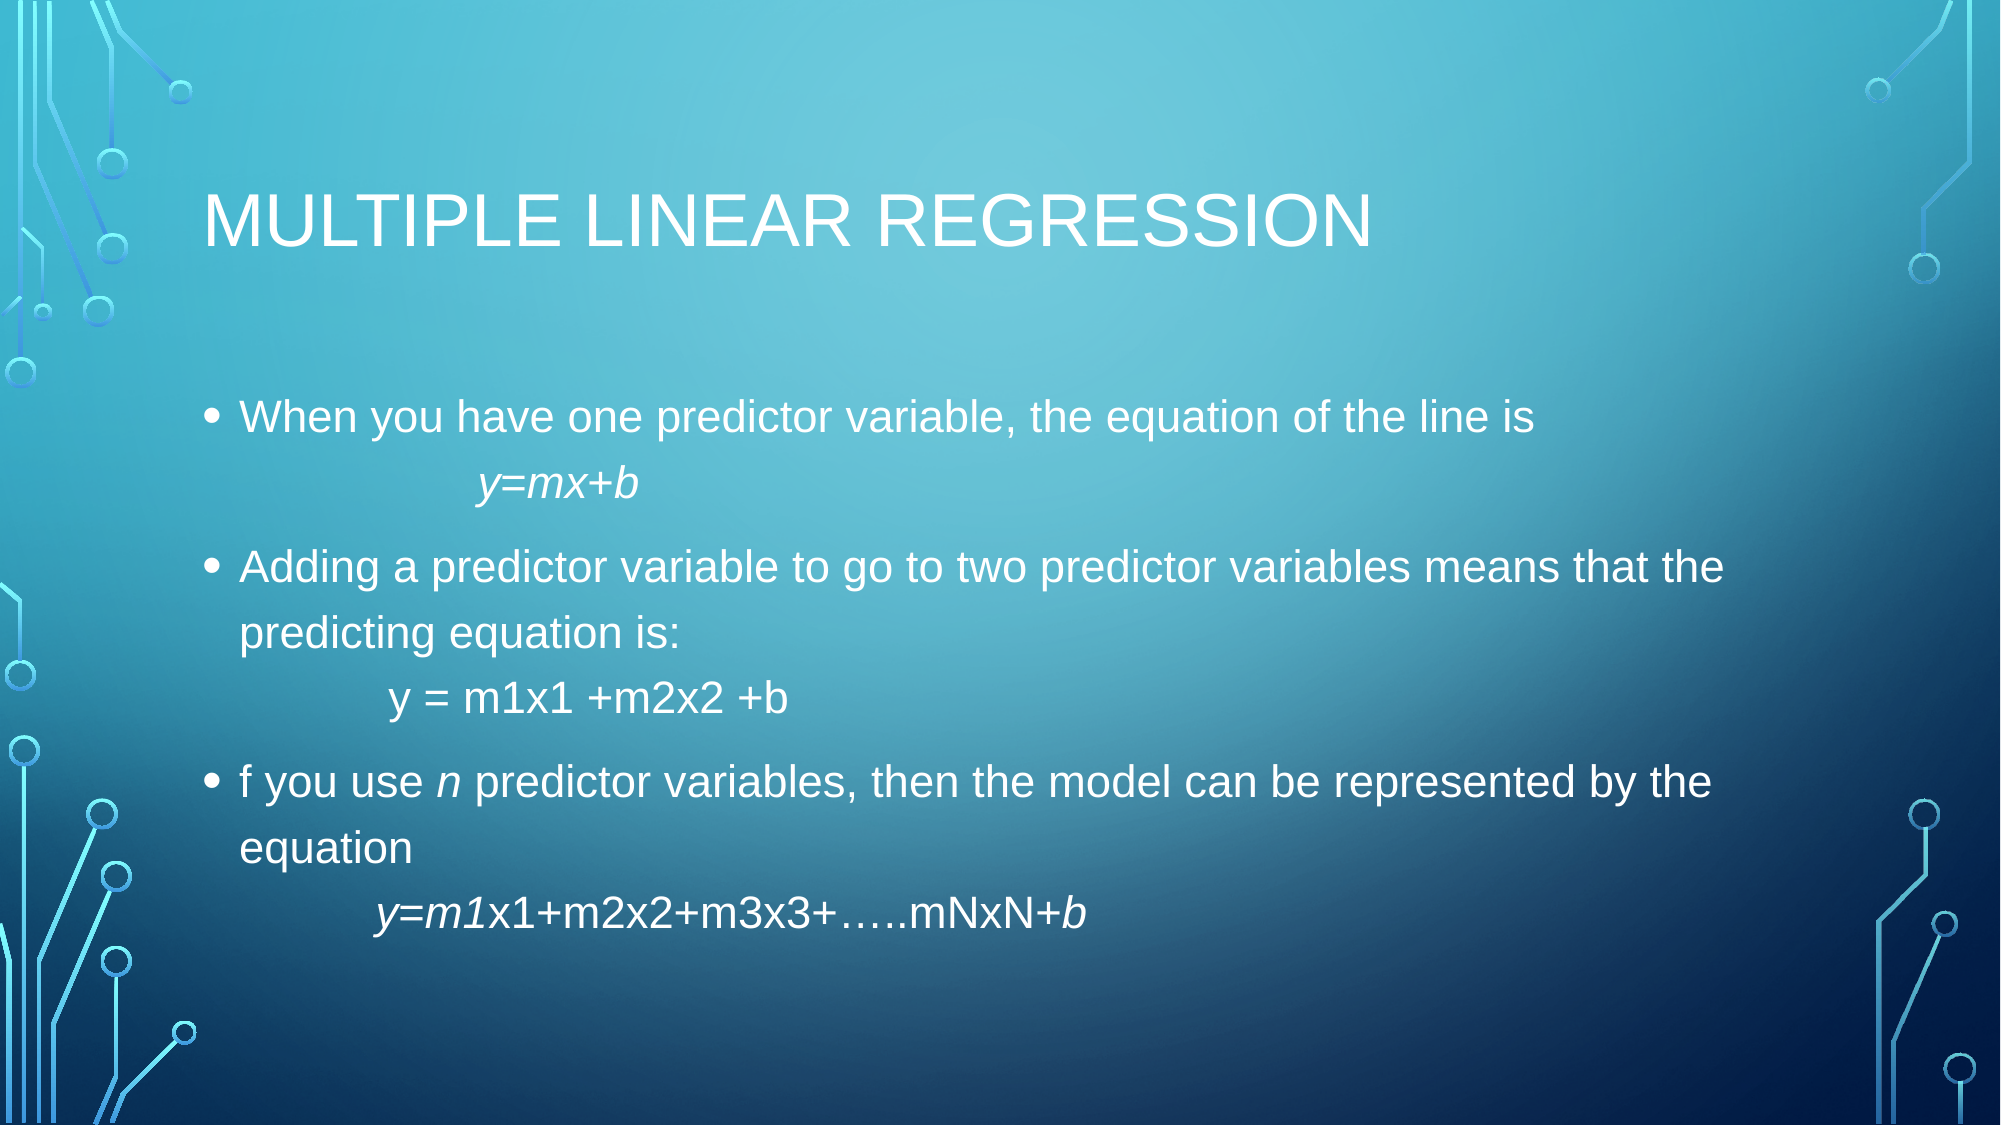

# Multiple Linear Regression
When you have one predictor variable, the equation of the line is
			        y=mx+b
Adding a predictor variable to go to two predictor variables means that the predicting equation is:
  			 y = m1x1 +m2x2 +b
f you use n predictor variables, then the model can be represented by the equation
		y=m1x1+m2x2+m3x3+…..mNxN+b